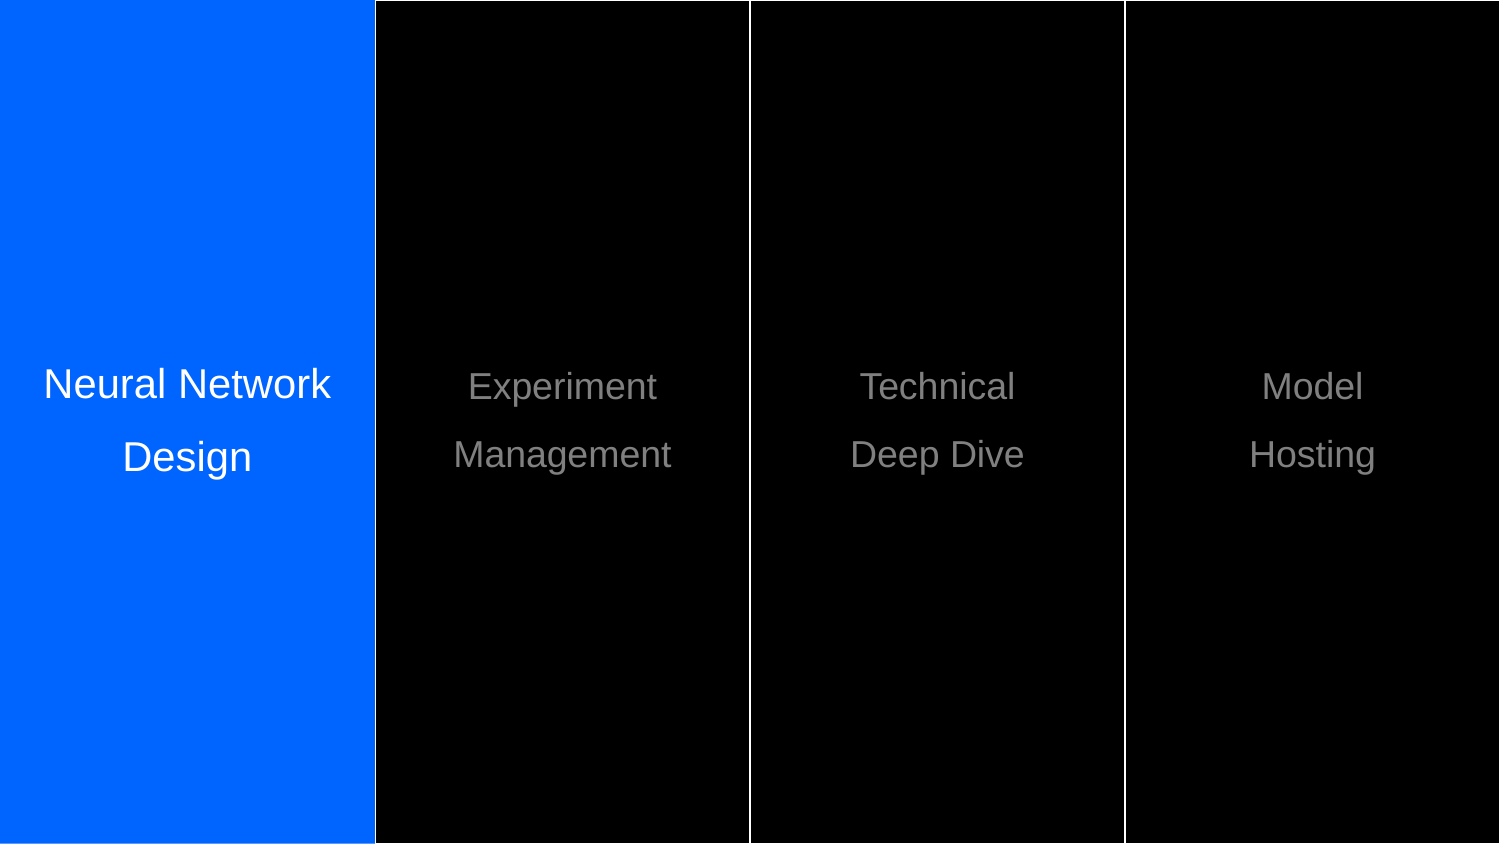

Experiment
Management
Technical
Deep Dive
Model
Hosting
Neural Network
Design
10